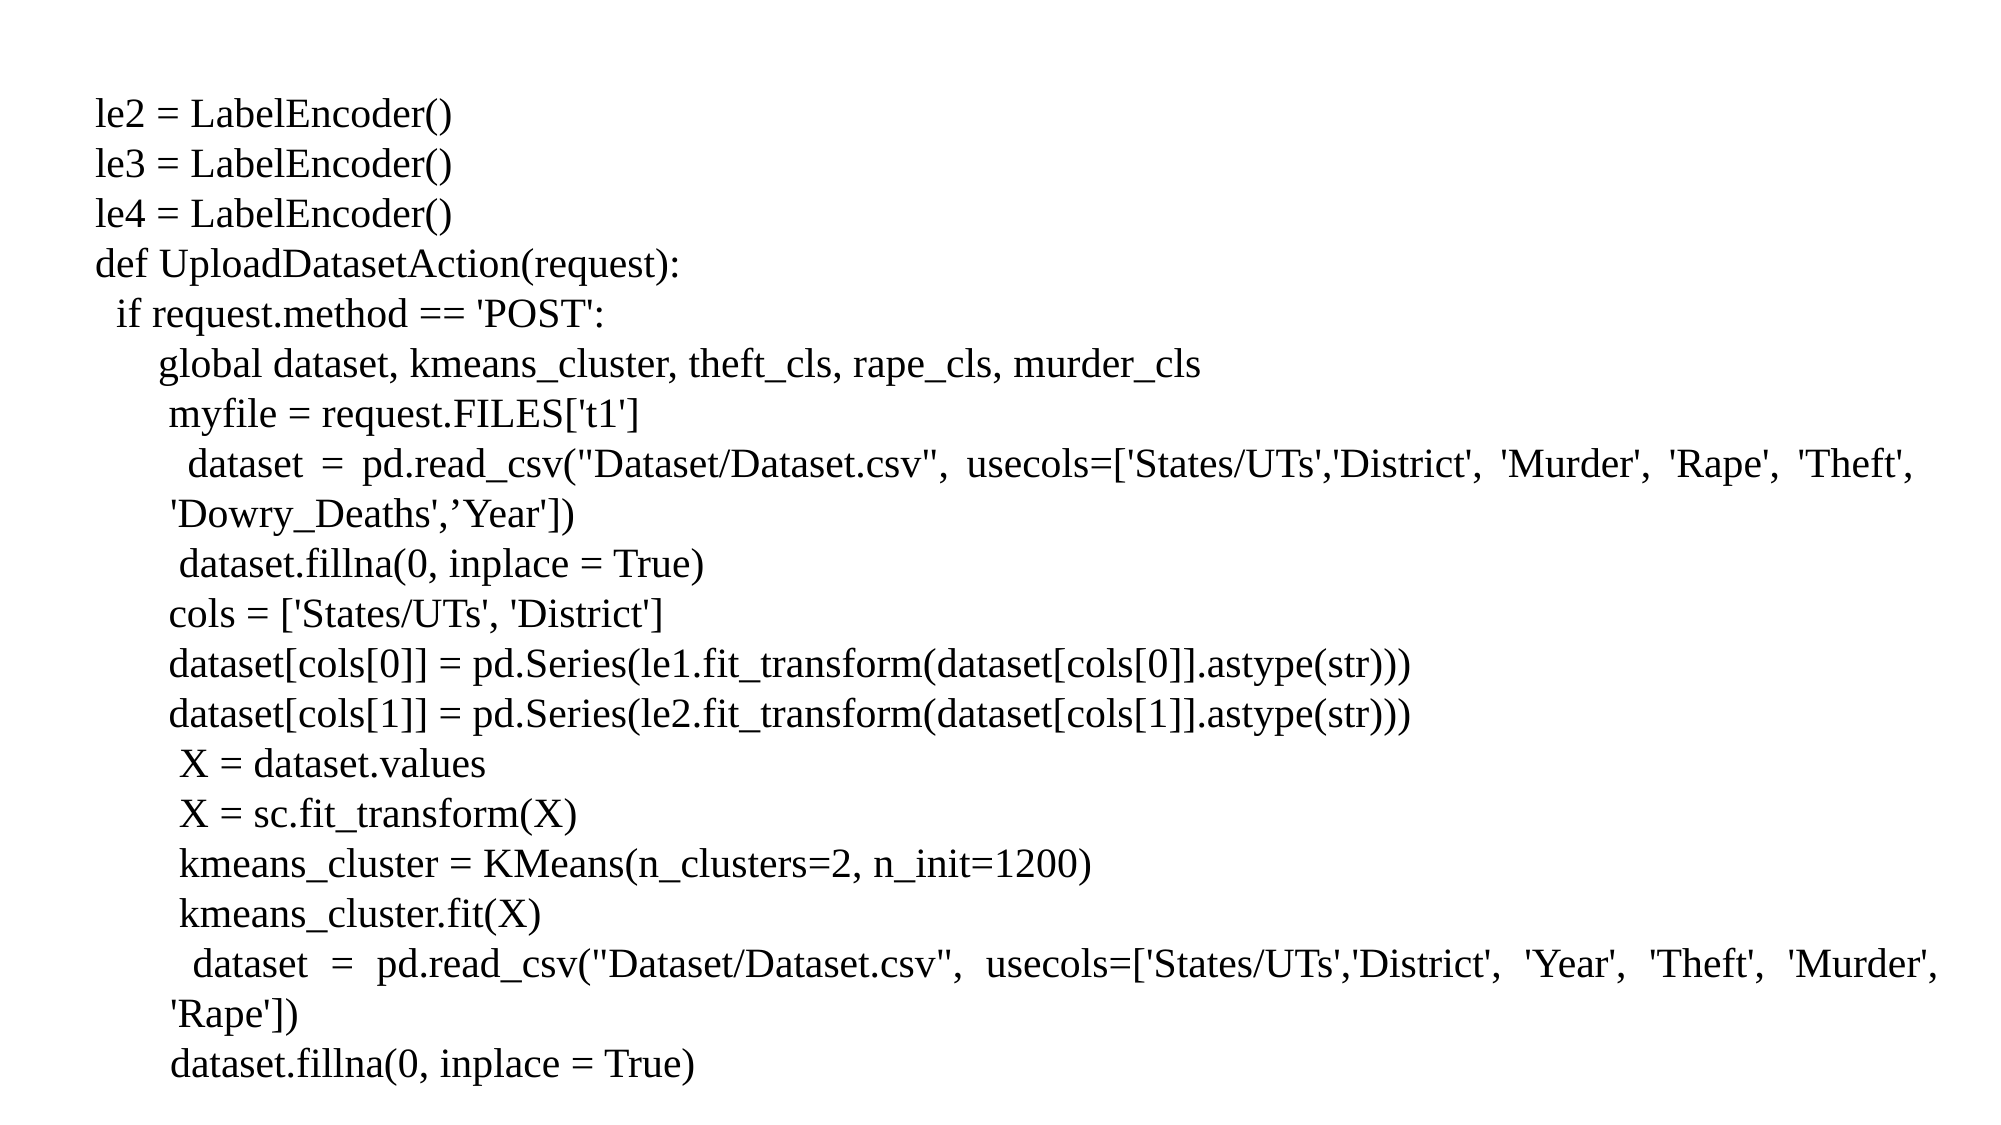

le2 = LabelEncoder()
le3 = LabelEncoder()
le4 = LabelEncoder()
def UploadDatasetAction(request):
  if request.method == 'POST':
      global dataset, kmeans_cluster, theft_cls, rape_cls, murder_cls
       myfile = request.FILES['t1']
 dataset = pd.read_csv("Dataset/Dataset.csv", usecols=['States/UTs','District', 'Murder', 'Rape', 'Theft',     'Dowry_Deaths',’Year'])
        dataset.fillna(0, inplace = True)
       cols = ['States/UTs', 'District']
       dataset[cols[0]] = pd.Series(le1.fit_transform(dataset[cols[0]].astype(str)))
       dataset[cols[1]] = pd.Series(le2.fit_transform(dataset[cols[1]].astype(str)))
        X = dataset.values
        X = sc.fit_transform(X)
        kmeans_cluster = KMeans(n_clusters=2, n_init=1200)
        kmeans_cluster.fit(X)
 dataset = pd.read_csv("Dataset/Dataset.csv", usecols=['States/UTs','District', 'Year', 'Theft', 'Murder',   'Rape'])
dataset.fillna(0, inplace = True)